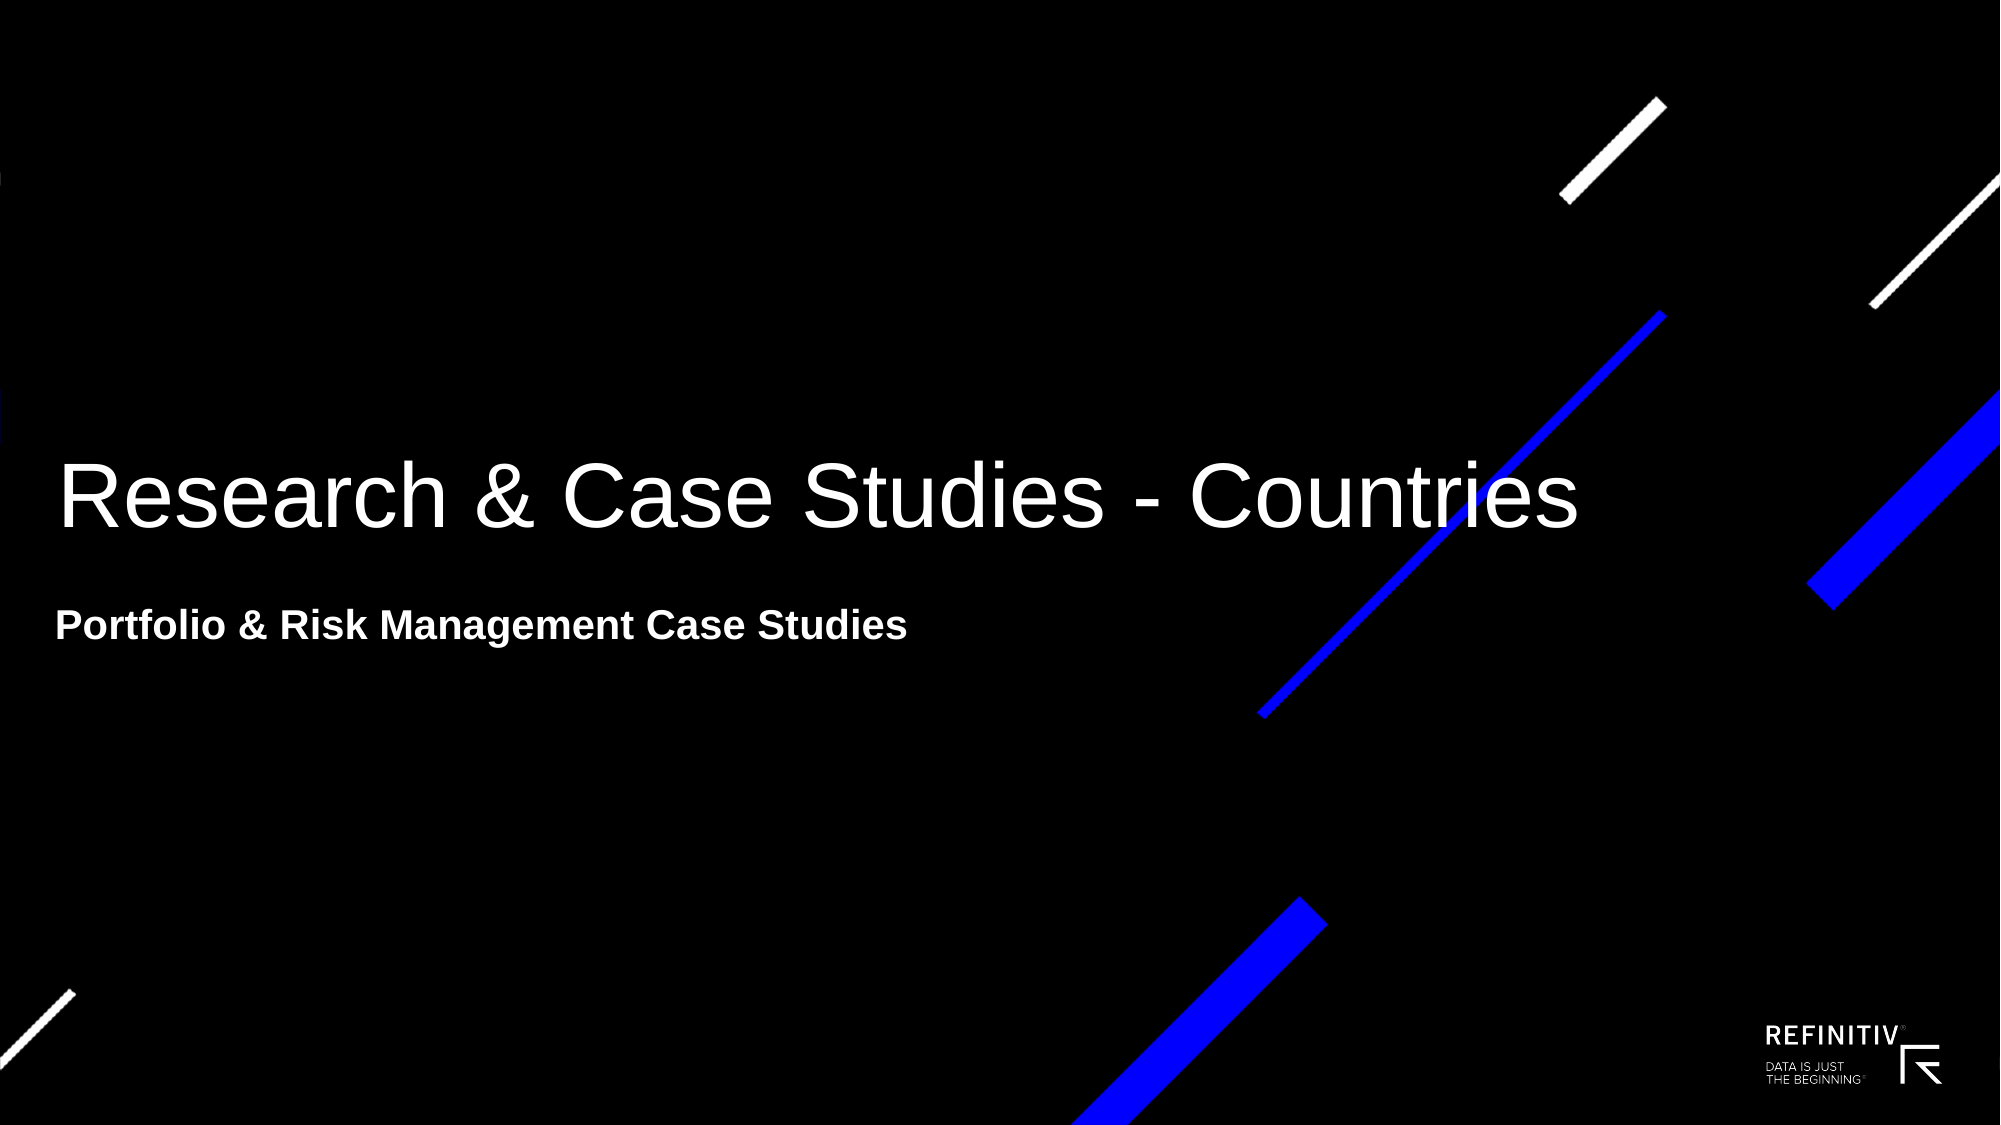

# Research & Case Studies - Countries
Portfolio & Risk Management Case Studies